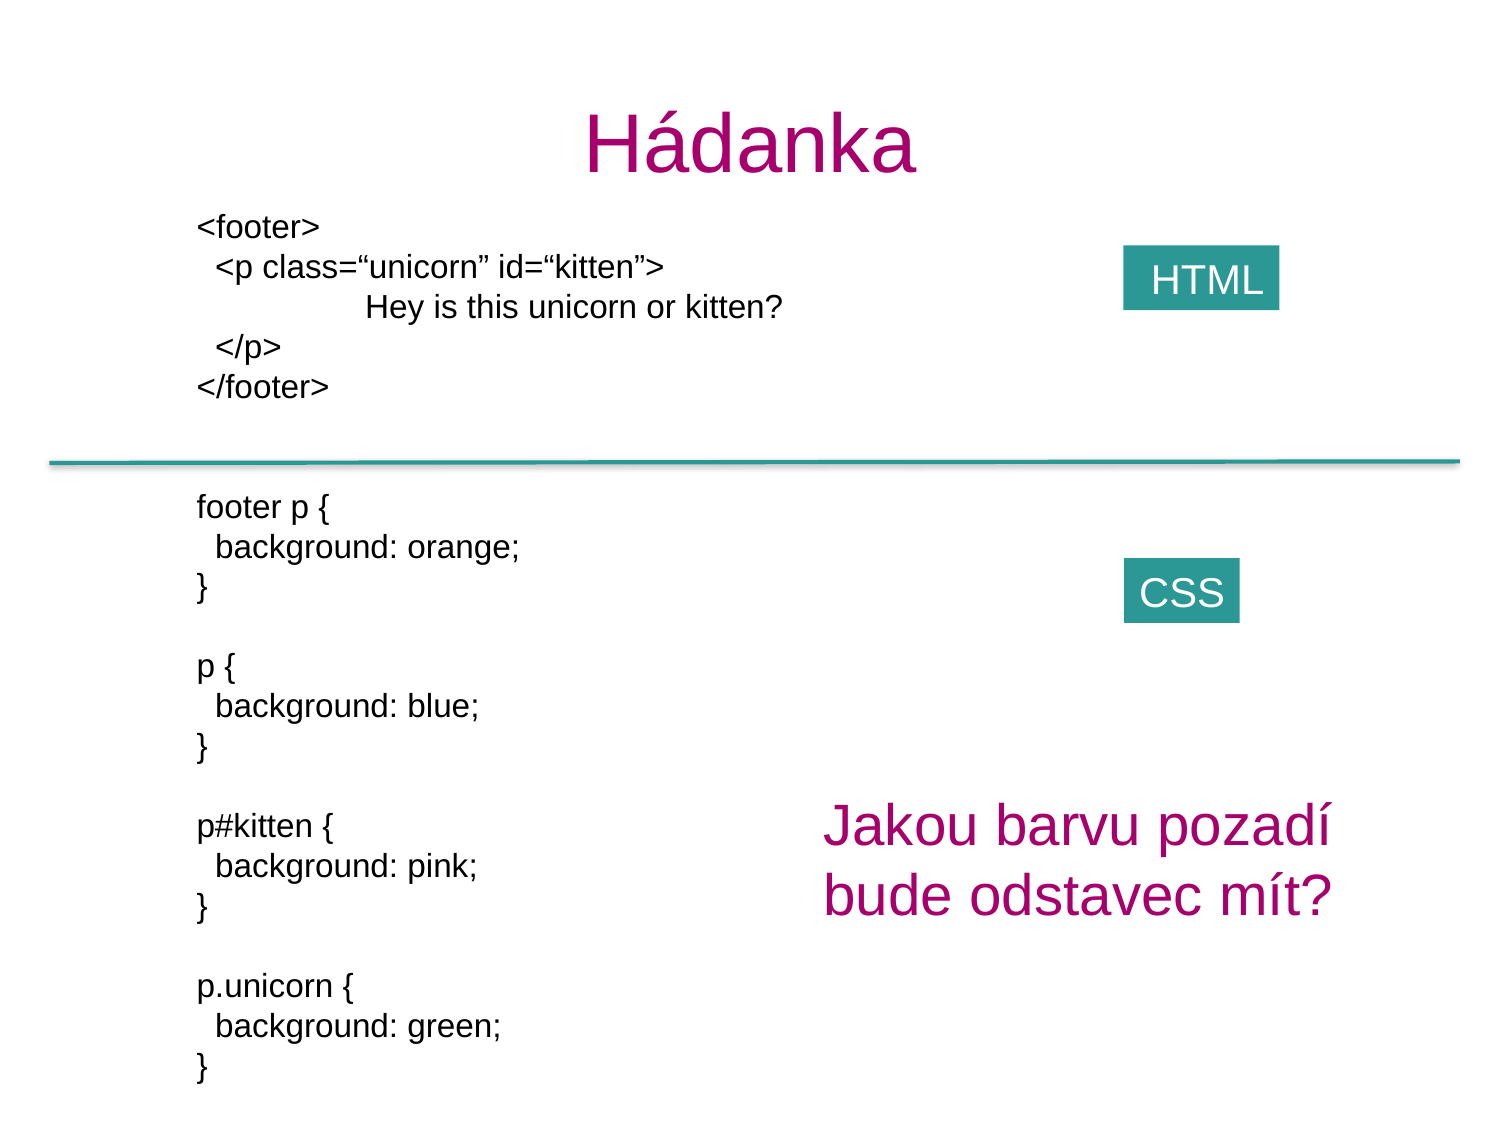

# Hádanka
<footer>
  <p class=“unicorn” id=“kitten”>
	  Hey is this unicorn or kitten?
  </p>
</footer>

footer p {
  background: orange;
}

p {
  background: blue;
}

p#kitten {
  background: pink;
}

p.unicorn {
  background: green;
}

HTML
CSS
Jakou barvu pozadí bude odstavec mít?